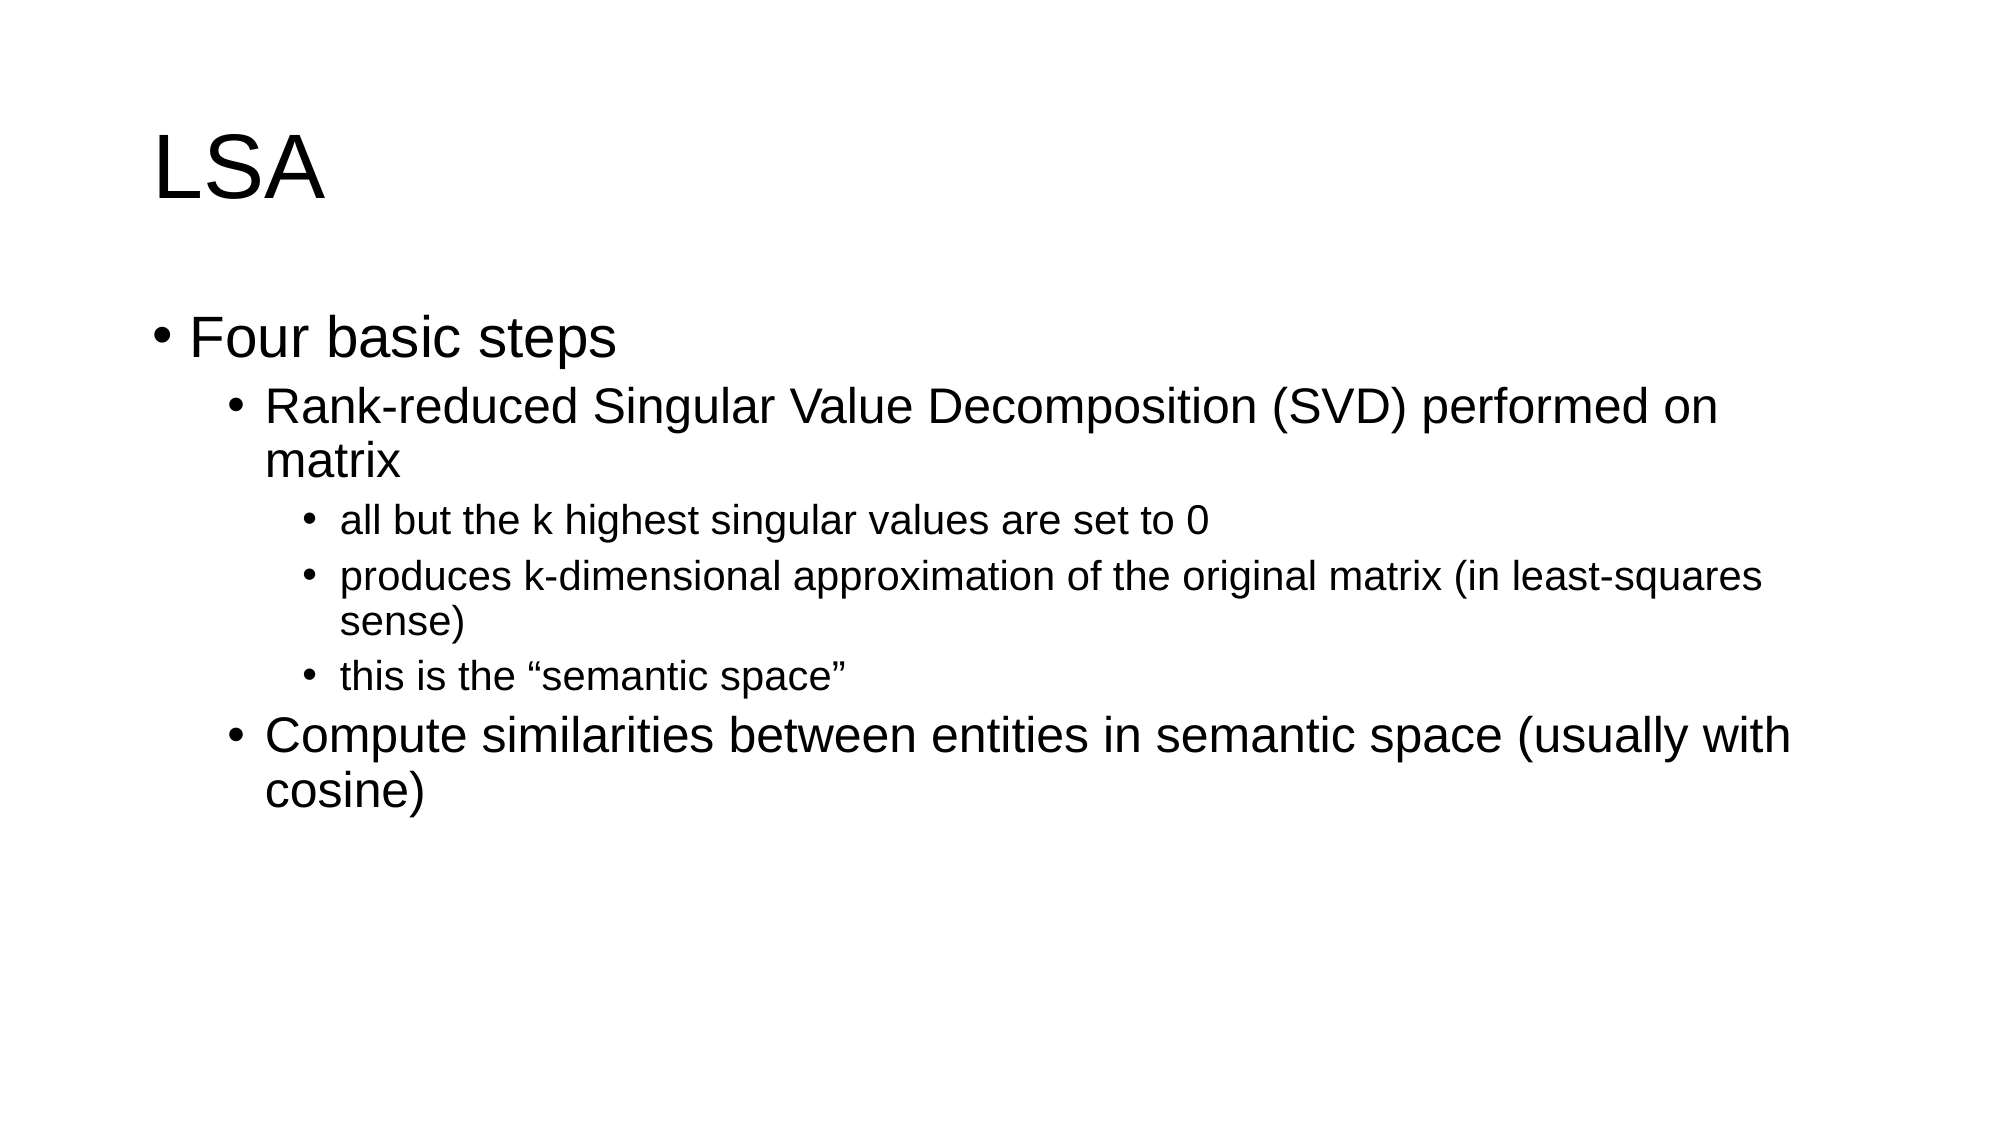

# LSA
Four basic steps
Rank-reduced Singular Value Decomposition (SVD) performed on matrix
all but the k highest singular values are set to 0
produces k-dimensional approximation of the original matrix (in least-squares sense)
this is the “semantic space”
Compute similarities between entities in semantic space (usually with cosine)